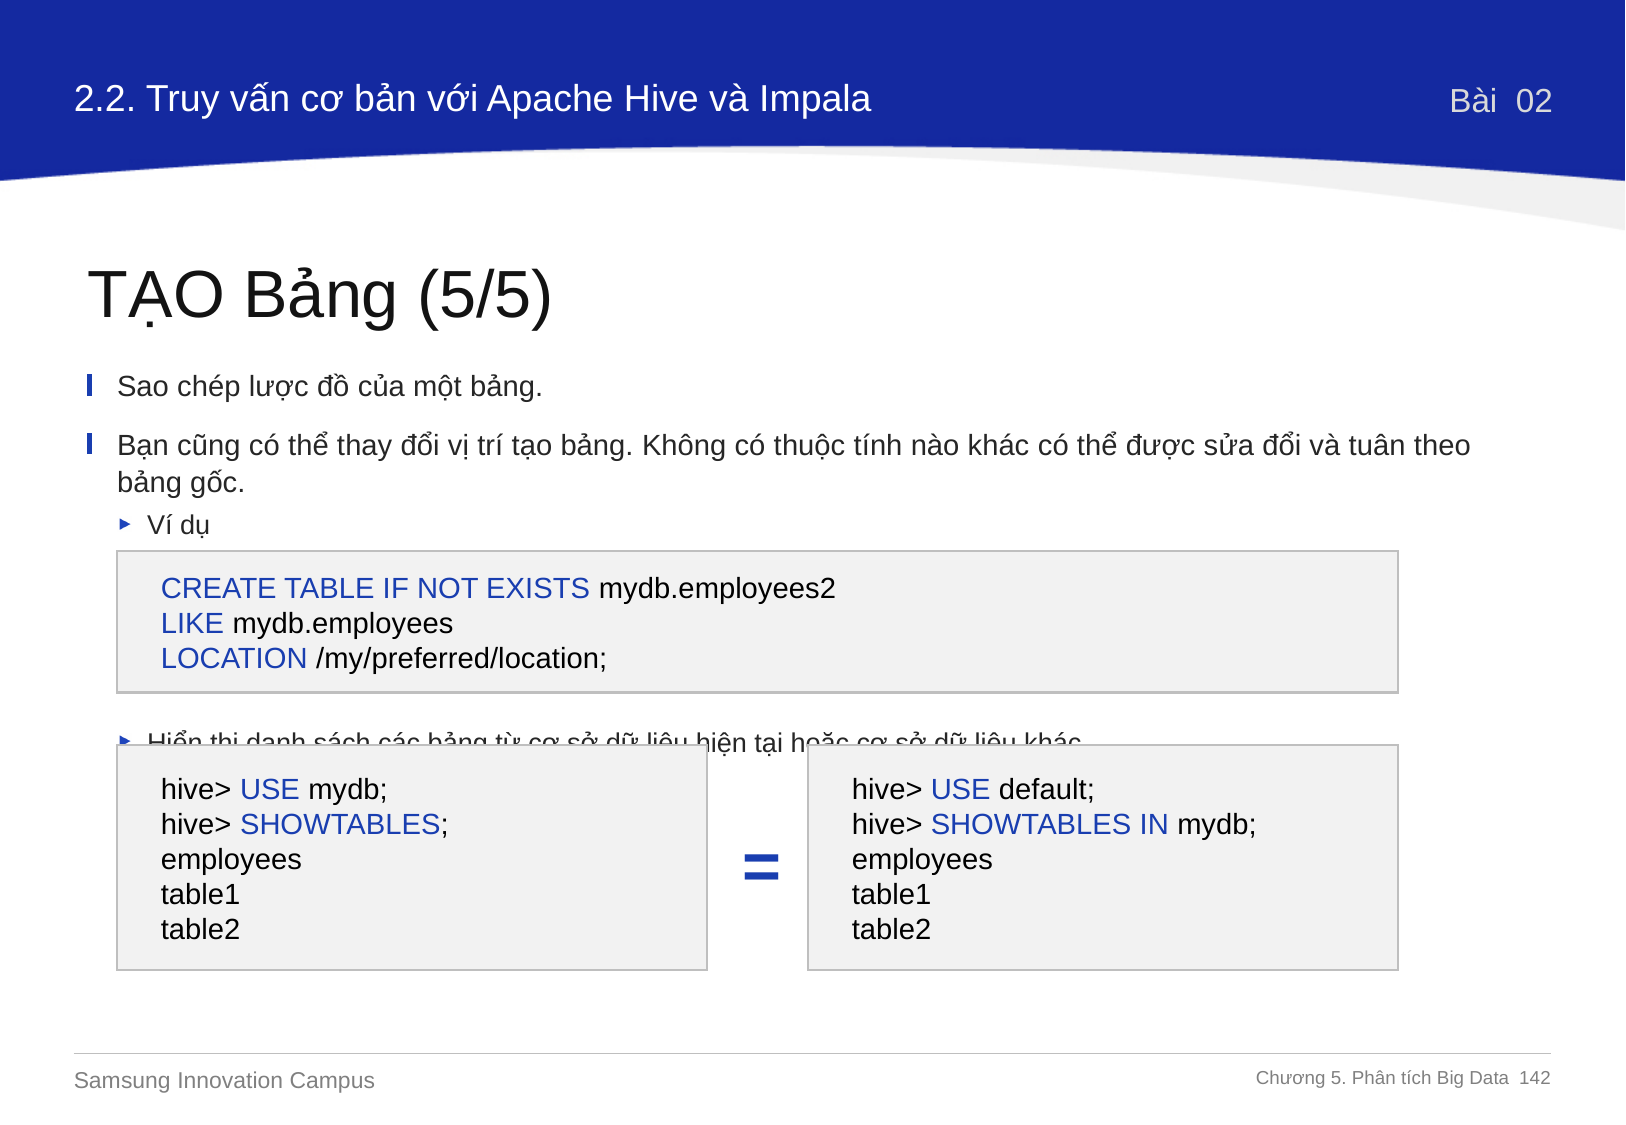

2.2. Truy vấn cơ bản với Apache Hive và Impala
Bài  02
TẠO Bảng (5/5)
Sao chép lược đồ của một bảng.
Bạn cũng có thể thay đổi vị trí tạo bảng. Không có thuộc tính nào khác có thể được sửa đổi và tuân theo bảng gốc.
Ví dụ

Hiển thị danh sách các bảng từ cơ sở dữ liệu hiện tại hoặc cơ sở dữ liệu khác

CREATE TABLE IF NOT EXISTS mydb.employees2
LIKE mydb.employees
LOCATION /my/preferred/location;
hive> USE mydb;
hive> SHOWTABLES;
employees
table1
table2
hive> USE default;
hive> SHOWTABLES IN mydb;
employees
table1
table2
=